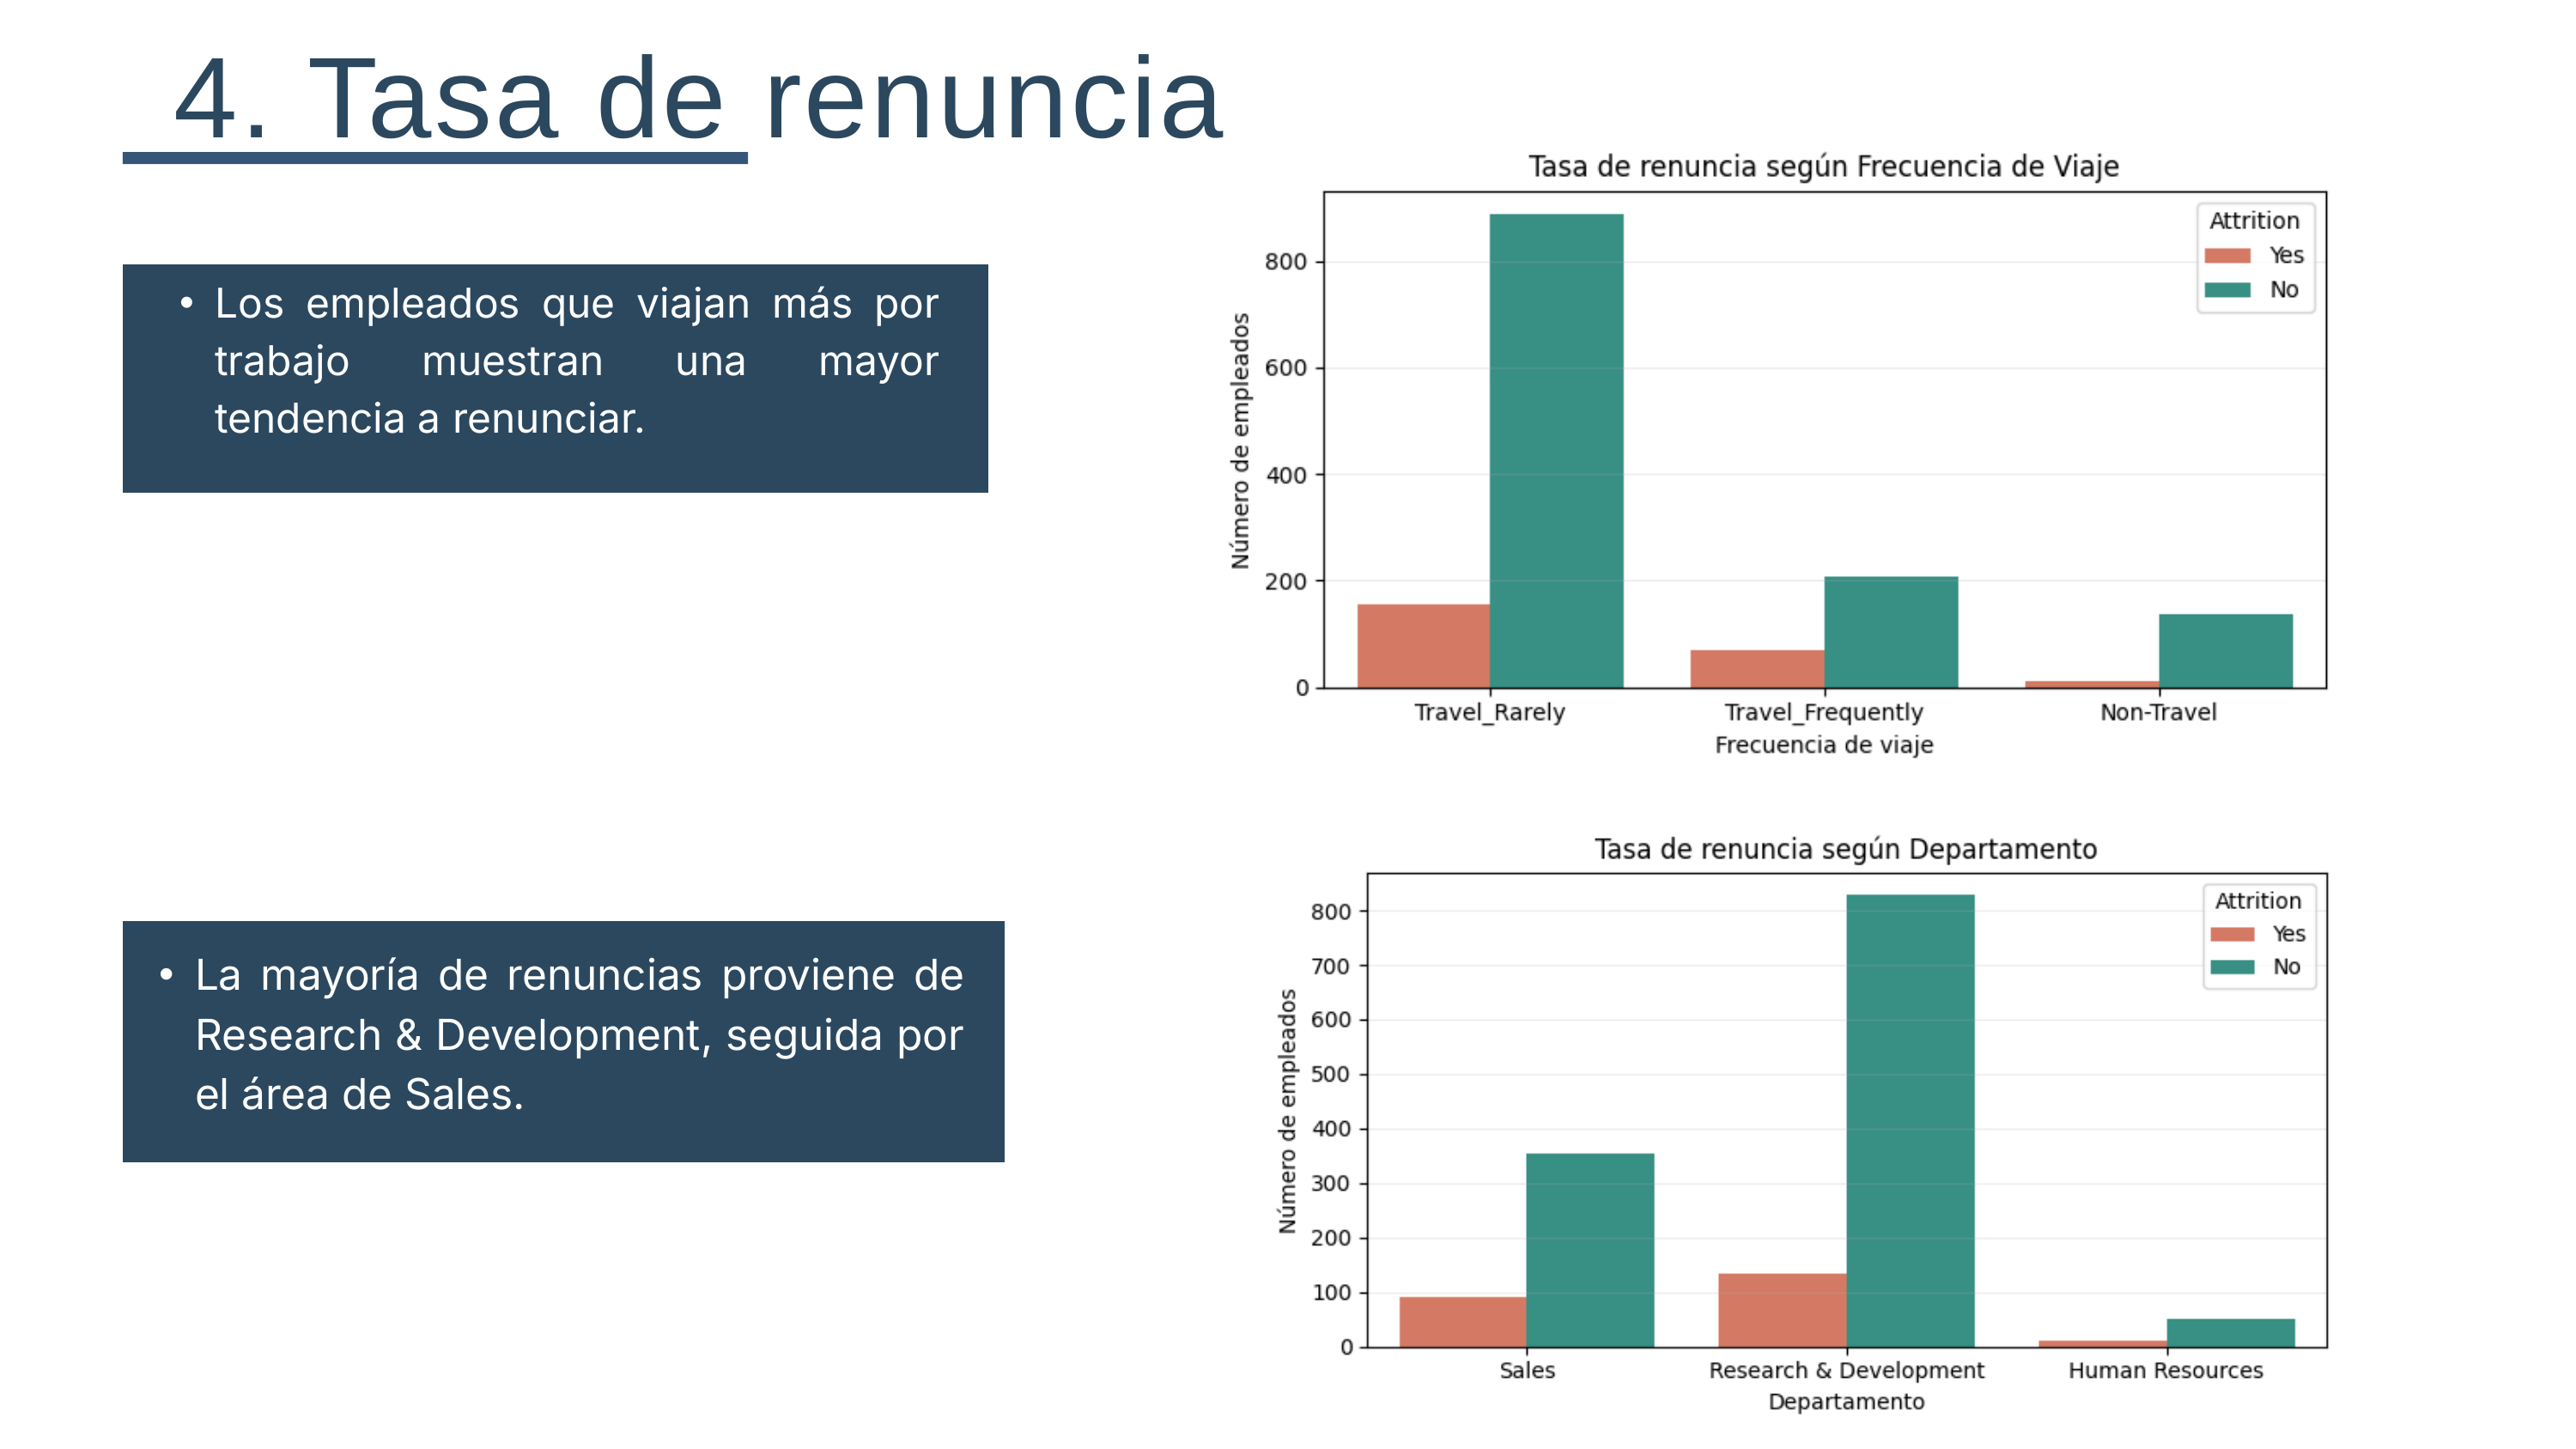

4. Tasa de renuncia

Los empleados que viajan más por trabajo muestran una mayor tendencia a renunciar.

La mayoría de renuncias proviene de Research & Development, seguida por el área de Sales.